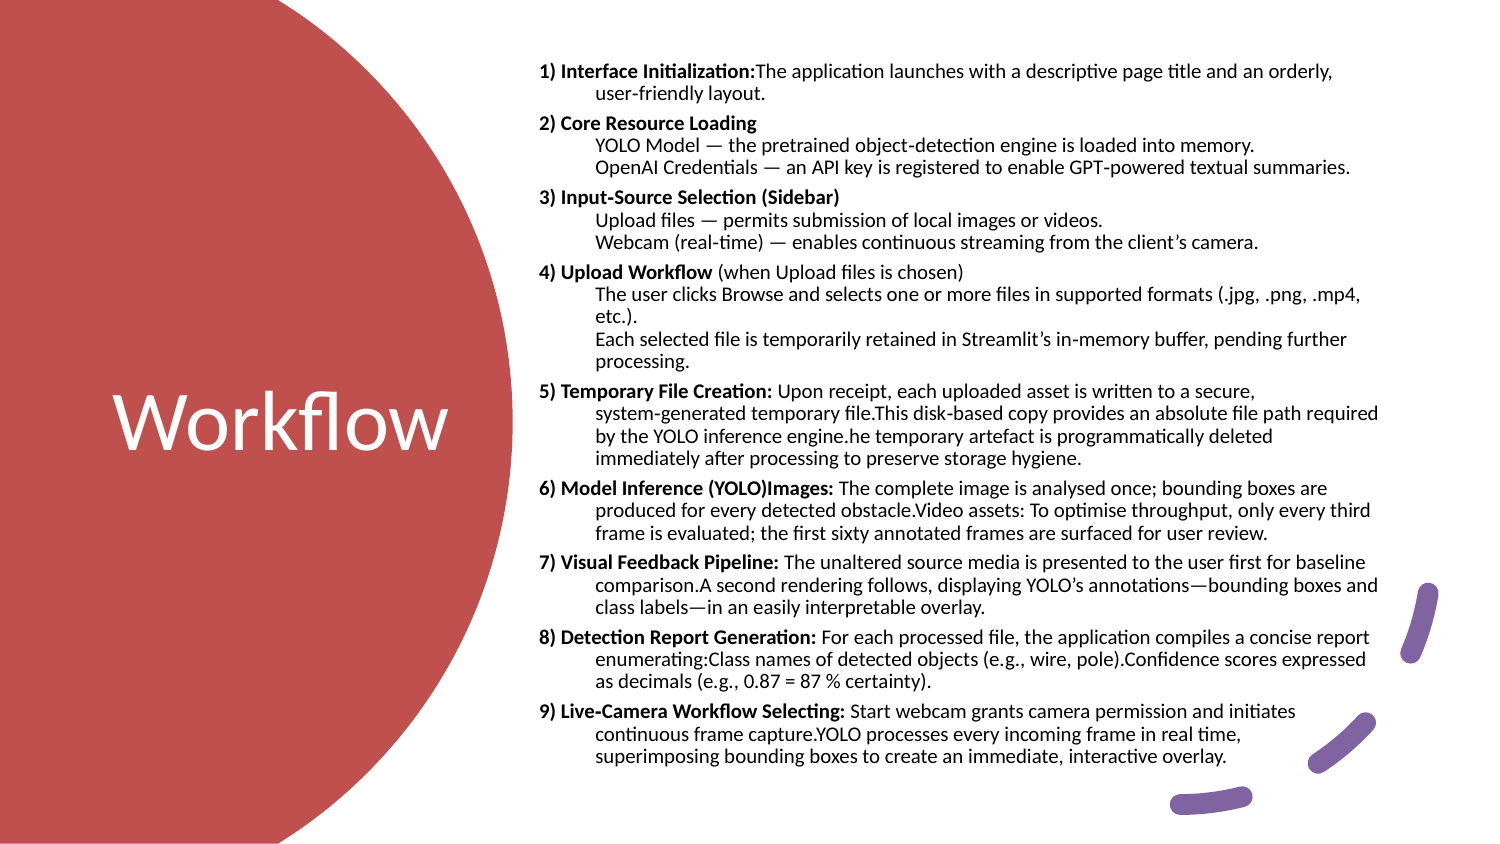

1) Interface Initialization:The application launches with a descriptive page title and an orderly, user‑friendly layout.
2) Core Resource Loading
YOLO Model — the pretrained object‑detection engine is loaded into memory.
OpenAI Credentials — an API key is registered to enable GPT‑powered textual summaries.
3) Input‑Source Selection (Sidebar)
Upload files — permits submission of local images or videos.
Webcam (real‑time) — enables continuous streaming from the client’s camera.
4) Upload Workflow (when Upload files is chosen)
The user clicks Browse and selects one or more files in supported formats (.jpg, .png, .mp4, etc.).
Each selected file is temporarily retained in Streamlit’s in‑memory buffer, pending further processing.
5) Temporary File Creation: Upon receipt, each uploaded asset is written to a secure, system‑generated temporary file.This disk‑based copy provides an absolute file path required by the YOLO inference engine.he temporary artefact is programmatically deleted immediately after processing to preserve storage hygiene.
6) Model Inference (YOLO)Images: The complete image is analysed once; bounding boxes are produced for every detected obstacle.Video assets: To optimise throughput, only every third frame is evaluated; the first sixty annotated frames are surfaced for user review.
7) Visual Feedback Pipeline: The unaltered source media is presented to the user first for baseline comparison.A second rendering follows, displaying YOLO’s annotations—bounding boxes and class labels—in an easily interpretable overlay.
8) Detection Report Generation: For each processed file, the application compiles a concise report enumerating:Class names of detected objects (e.g., wire, pole).Confidence scores expressed as decimals (e.g., 0.87 = 87 % certainty).
9) Live‑Camera Workflow Selecting: Start webcam grants camera permission and initiates continuous frame capture.YOLO processes every incoming frame in real time,
superimposing bounding boxes to create an immediate, interactive overlay.

# Workflow